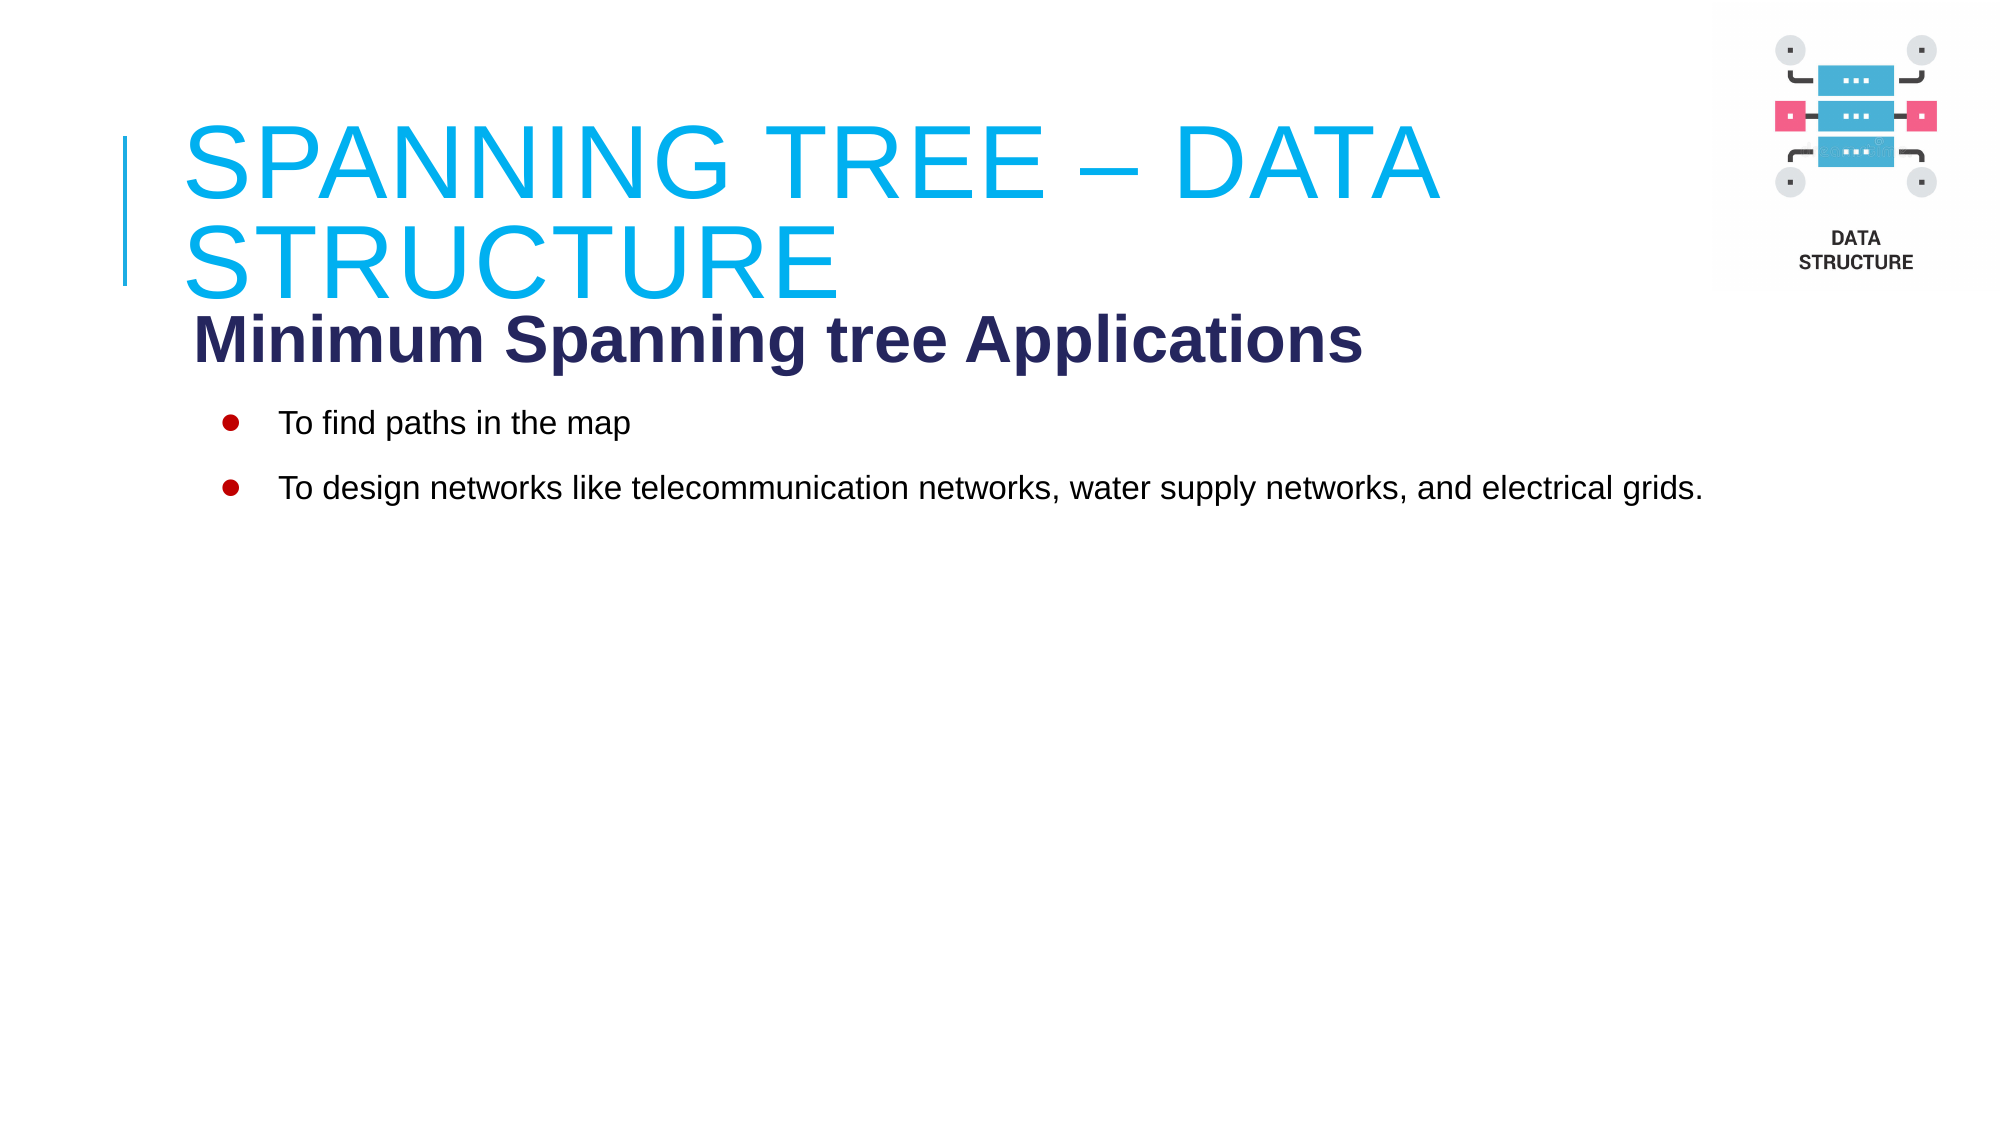

# SPANNING TREE – DATA STRUCTURE
Minimum Spanning tree Applications
To find paths in the map
To design networks like telecommunication networks, water supply networks, and electrical grids.